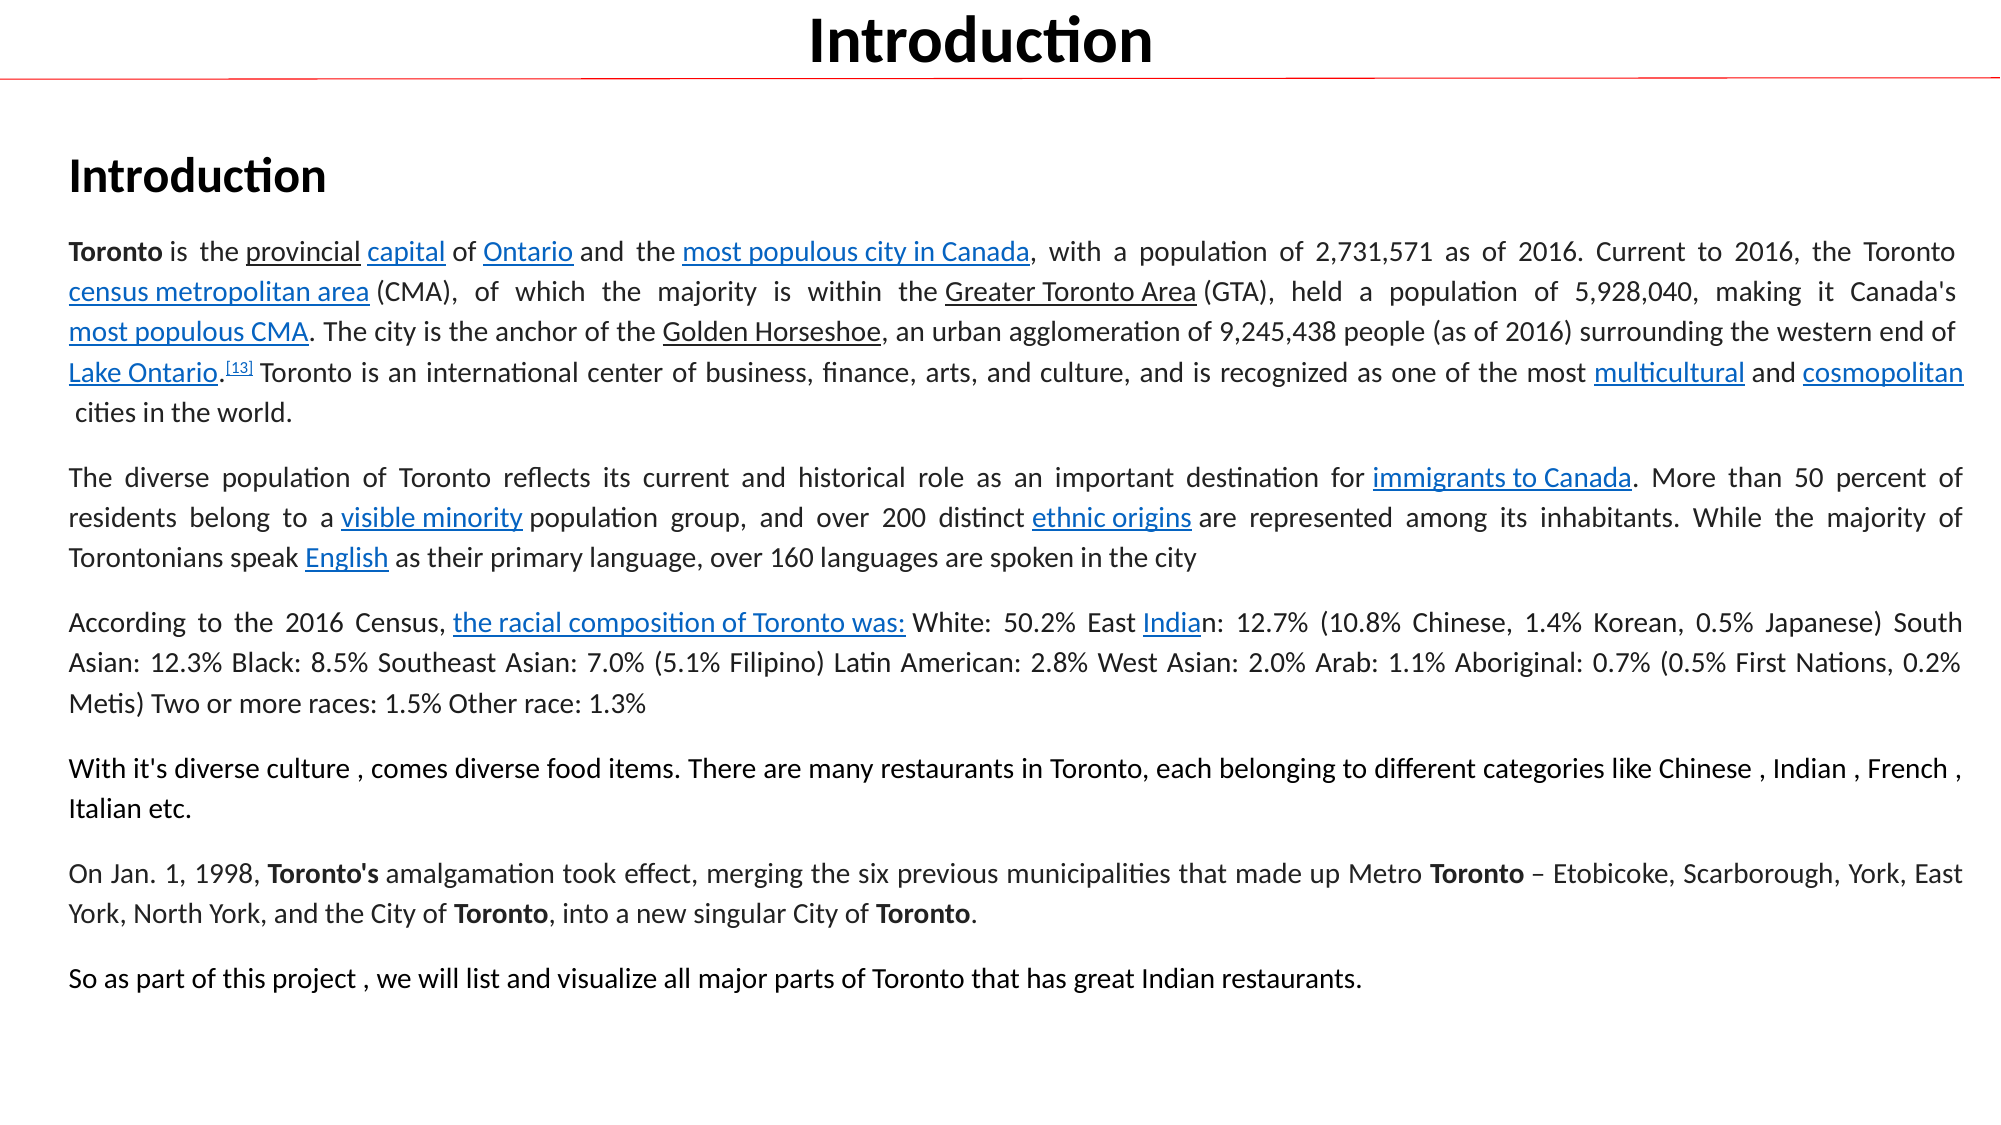

Introduction
Introduction
Toronto is the provincial capital of Ontario and the most populous city in Canada, with a population of 2,731,571 as of 2016. Current to 2016, the Toronto census metropolitan area (CMA), of which the majority is within the Greater Toronto Area (GTA), held a population of 5,928,040, making it Canada's most populous CMA. The city is the anchor of the Golden Horseshoe, an urban agglomeration of 9,245,438 people (as of 2016) surrounding the western end of Lake Ontario.[13] Toronto is an international center of business, finance, arts, and culture, and is recognized as one of the most multicultural and cosmopolitan cities in the world.
The diverse population of Toronto reflects its current and historical role as an important destination for immigrants to Canada. More than 50 percent of residents belong to a visible minority population group, and over 200 distinct ethnic origins are represented among its inhabitants. While the majority of Torontonians speak English as their primary language, over 160 languages are spoken in the city
According to the 2016 Census, the racial composition of Toronto was: White: 50.2% East Indian: 12.7% (10.8% Chinese, 1.4% Korean, 0.5% Japanese) South Asian: 12.3% Black: 8.5% Southeast Asian: 7.0% (5.1% Filipino) Latin American: 2.8% West Asian: 2.0% Arab: 1.1% Aboriginal: 0.7% (0.5% First Nations, 0.2% Metis) Two or more races: 1.5% Other race: 1.3%
With it's diverse culture , comes diverse food items. There are many restaurants in Toronto, each belonging to different categories like Chinese , Indian , French , Italian etc.
On Jan. 1, 1998, Toronto's amalgamation took effect, merging the six previous municipalities that made up Metro Toronto – Etobicoke, Scarborough, York, East York, North York, and the City of Toronto, into a new singular City of Toronto.
So as part of this project , we will list and visualize all major parts of Toronto that has great Indian restaurants.